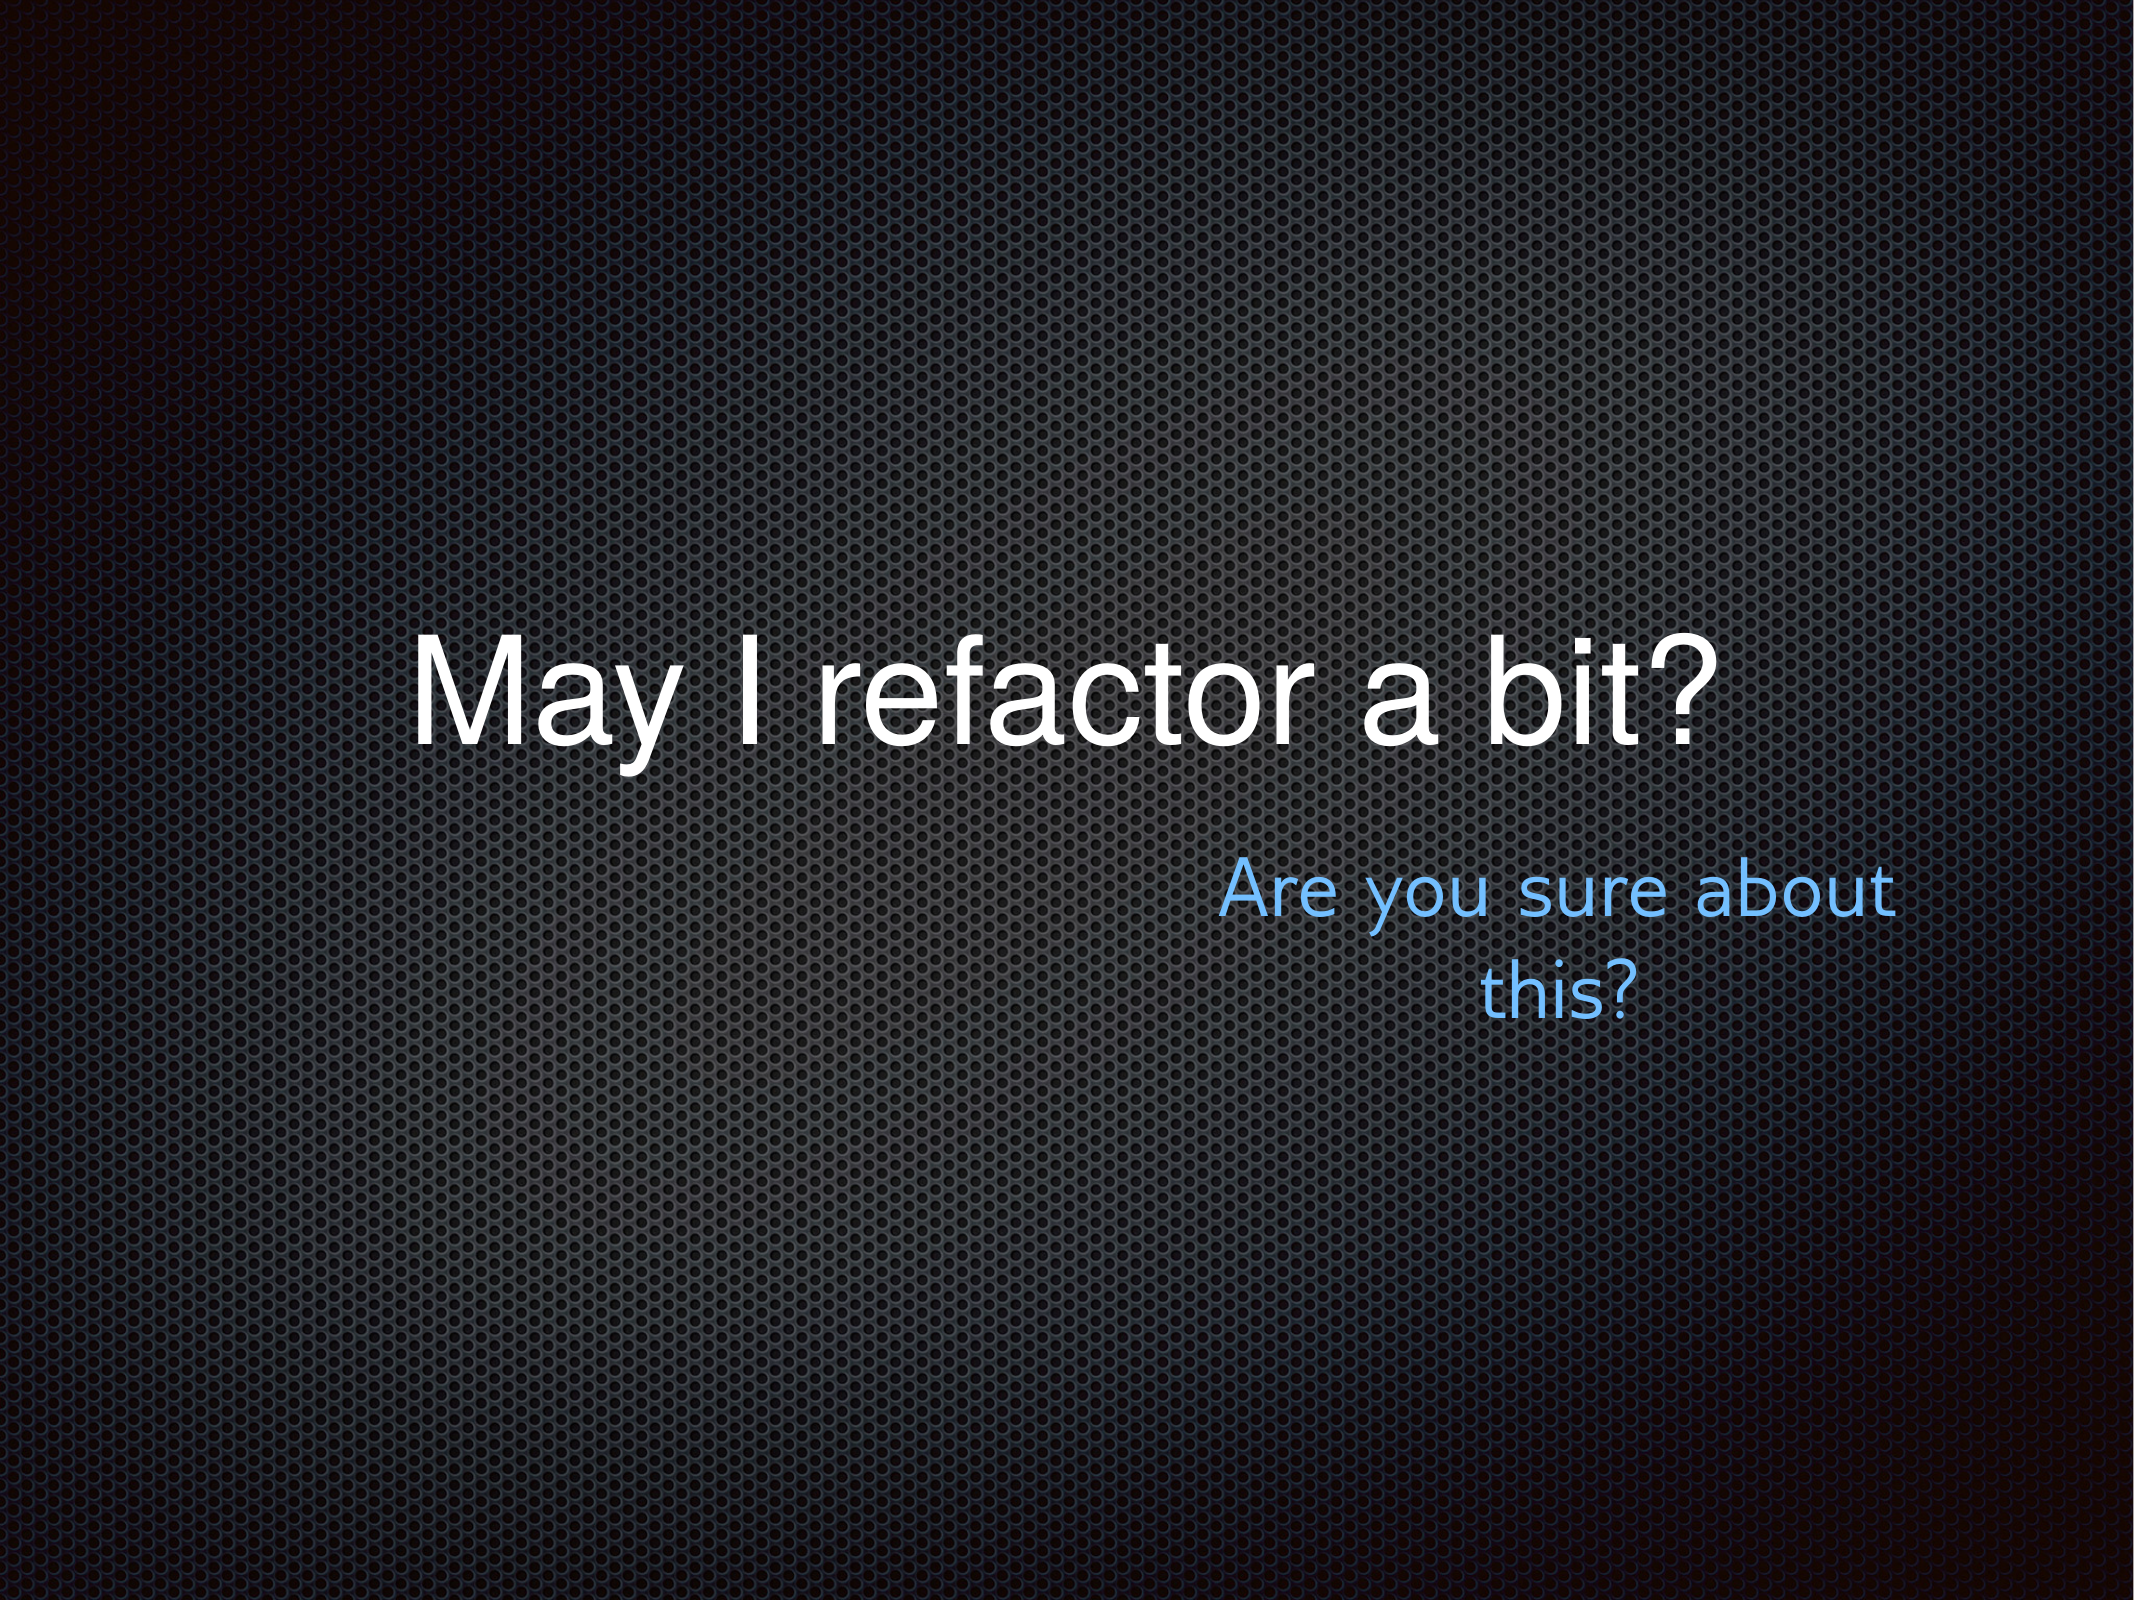

# May I refactor a bit?
Are you sure about this?